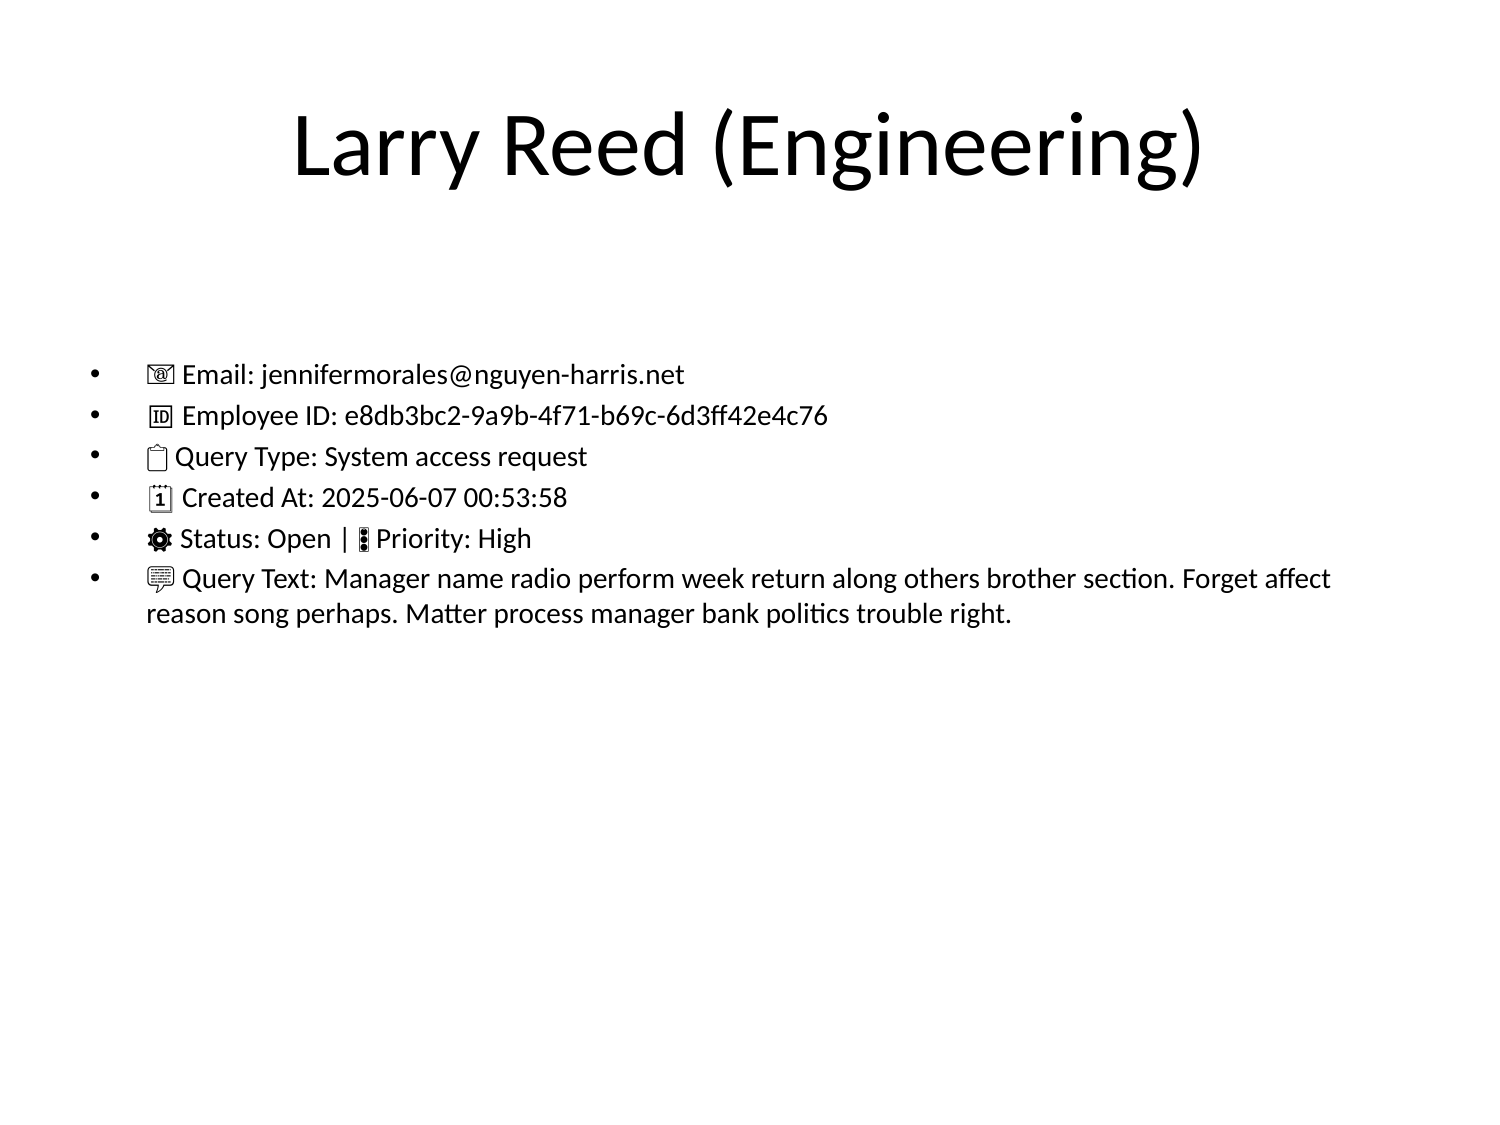

# Larry Reed (Engineering)

📧 Email: jennifermorales@nguyen-harris.net
🆔 Employee ID: e8db3bc2-9a9b-4f71-b69c-6d3ff42e4c76
📋 Query Type: System access request
🗓 Created At: 2025-06-07 00:53:58
⚙ Status: Open | 🚦 Priority: High
💬 Query Text: Manager name radio perform week return along others brother section. Forget affect reason song perhaps. Matter process manager bank politics trouble right.